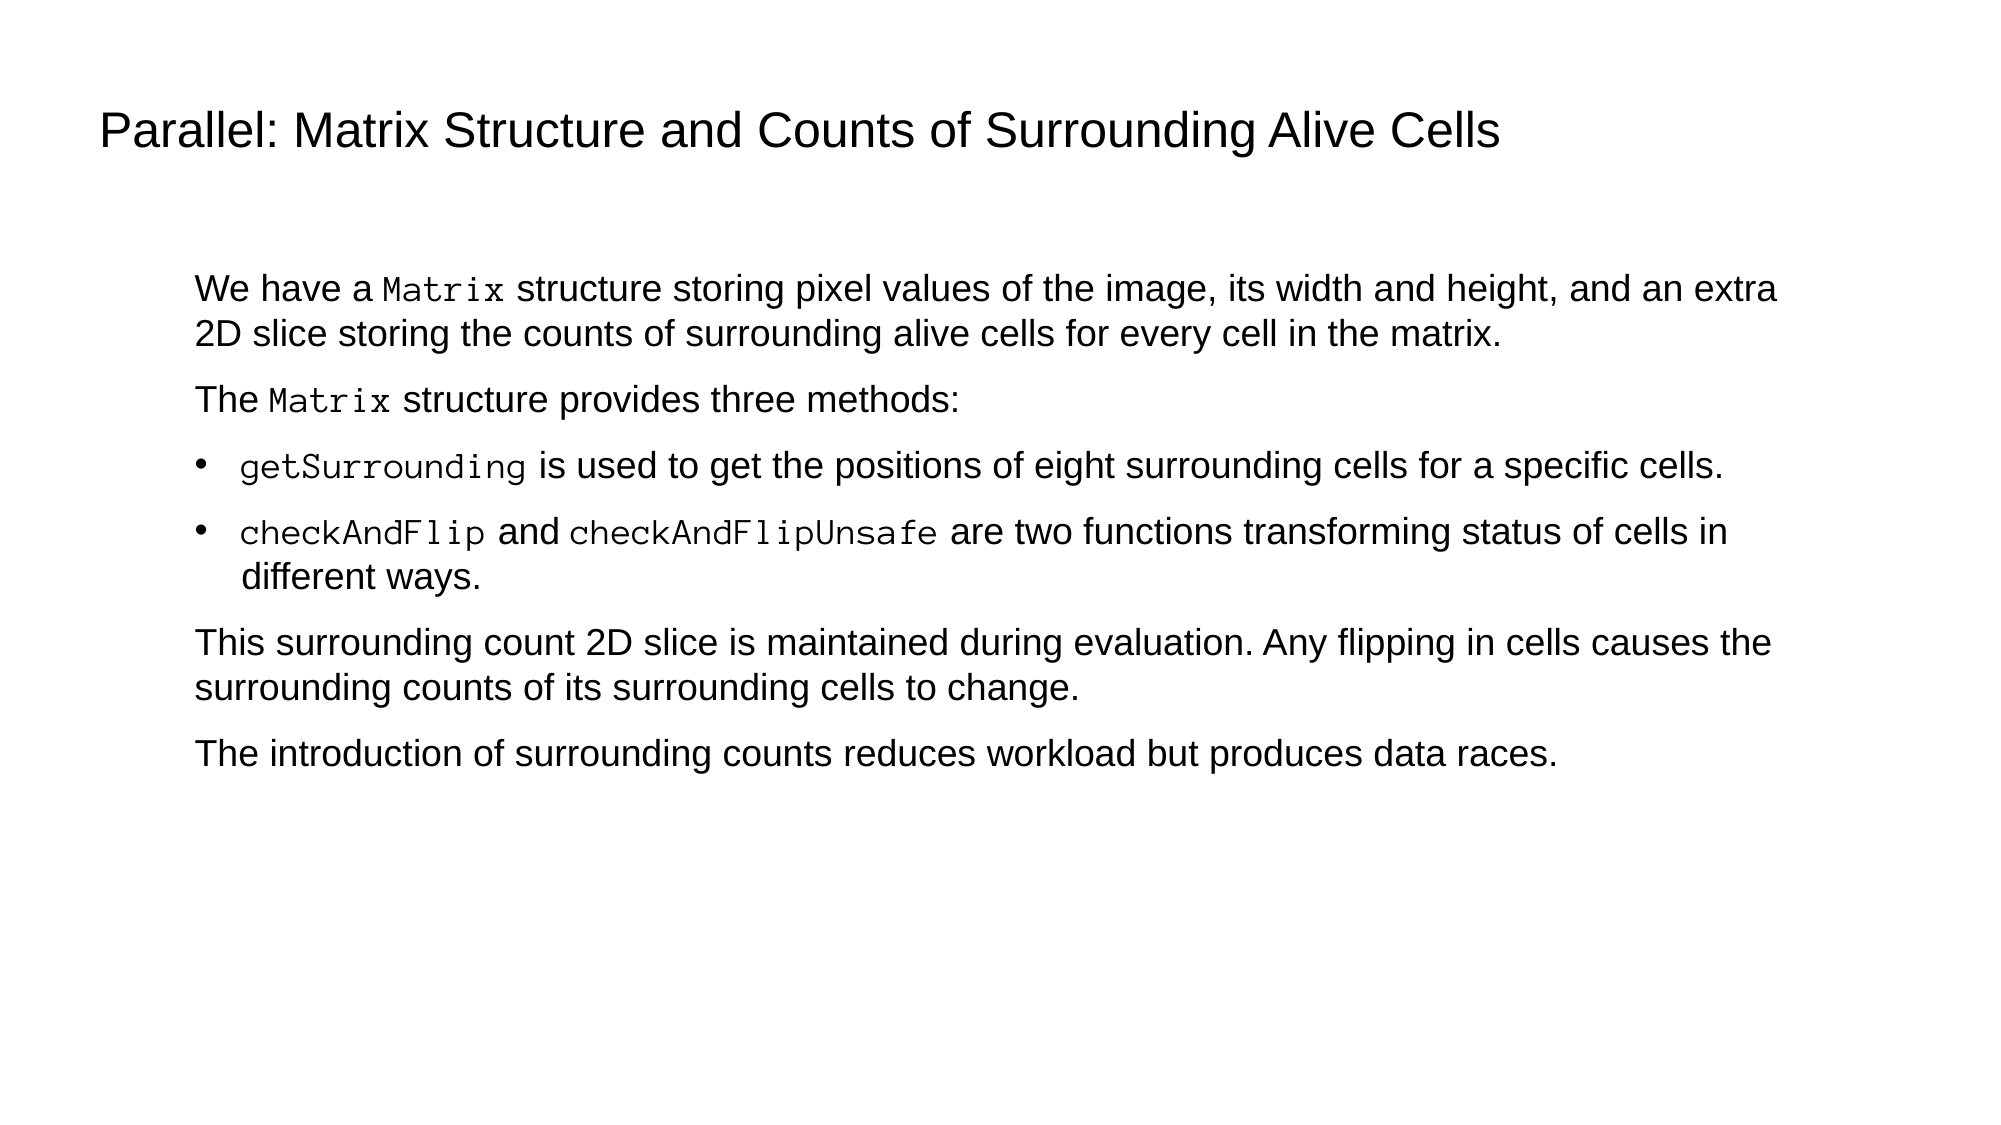

Parallel: Matrix Structure and Counts of Surrounding Alive Cells
We have a Matrix structure storing pixel values of the image, its width and height, and an extra 2D slice storing the counts of surrounding alive cells for every cell in the matrix.
The Matrix structure provides three methods:
getSurrounding is used to get the positions of eight surrounding cells for a specific cells.
checkAndFlip and checkAndFlipUnsafe are two functions transforming status of cells in different ways.
This surrounding count 2D slice is maintained during evaluation. Any flipping in cells causes the surrounding counts of its surrounding cells to change.
The introduction of surrounding counts reduces workload but produces data races.